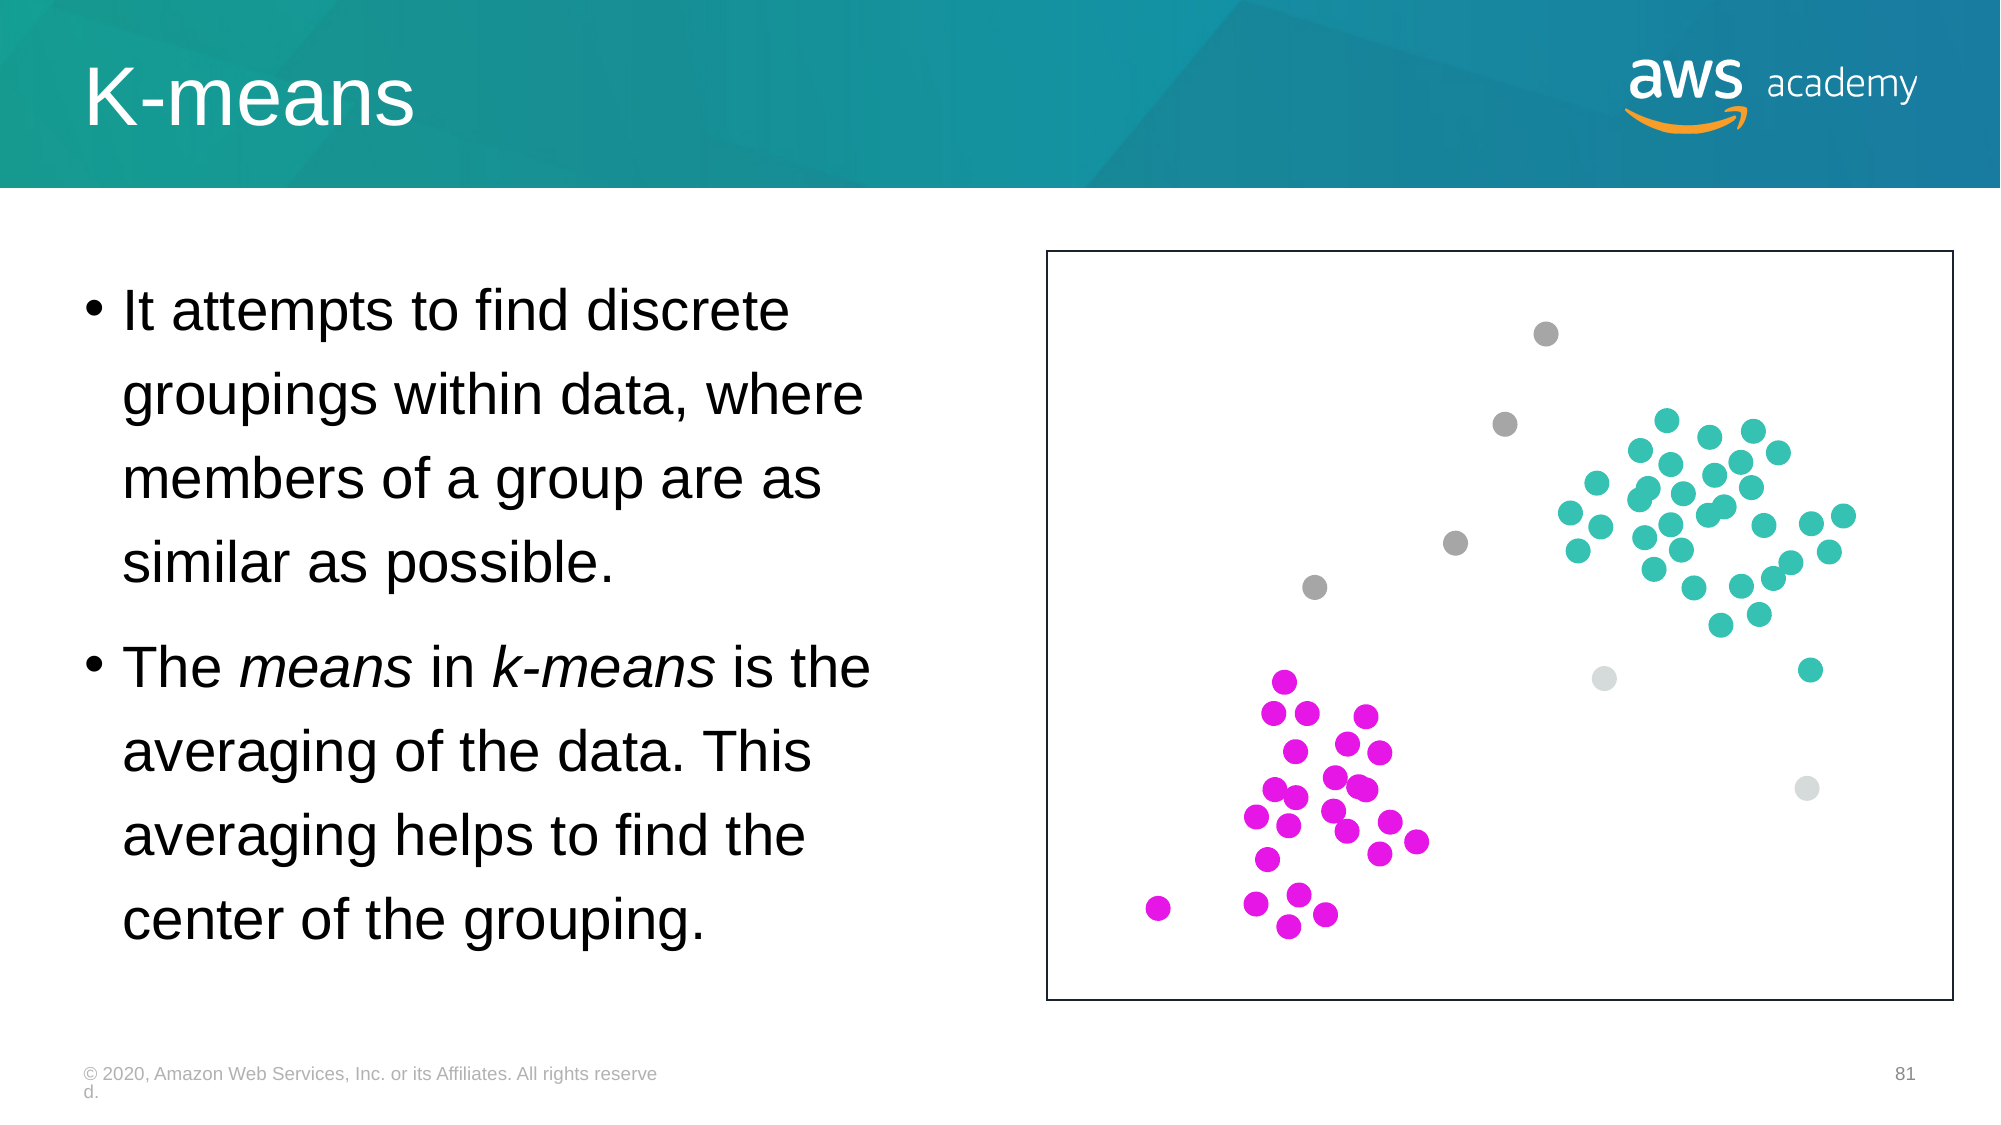

# K-means
It attempts to find discrete groupings within data, where members of a group are as similar as possible.
The means in k-means is the averaging of the data. This averaging helps to find the center of the grouping.

© 2020, Amazon Web Services, Inc. or its Affiliates. All rights reserved.
81